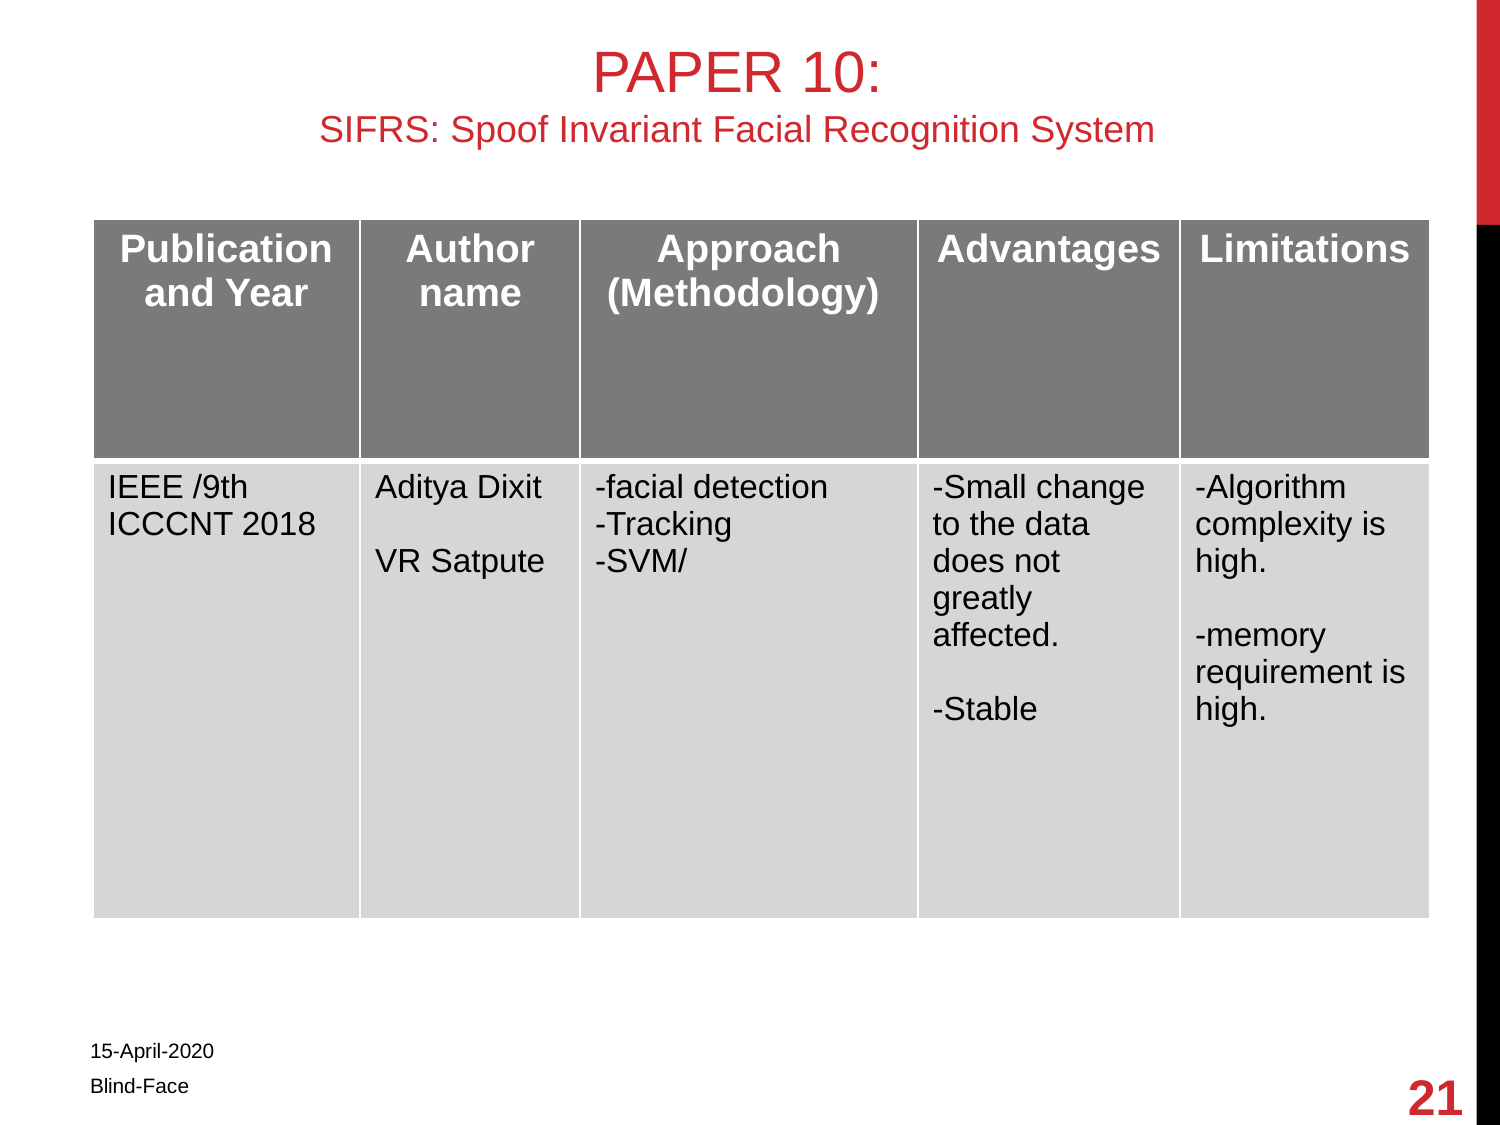

PAPER 10:
SIFRS: Spoof Invariant Facial Recognition System
| Publication and Year | Author name | Approach (Methodology) | Advantages | Limitations |
| --- | --- | --- | --- | --- |
| IEEE /9th ICCCNT 2018 | Aditya Dixit VR Satpute | -facial detection -Tracking -SVM/ | -Small change to the data does not greatly affected. -Stable | -Algorithm complexity is high. -memory requirement is high. |
21
15-April-2020
Blind-Face